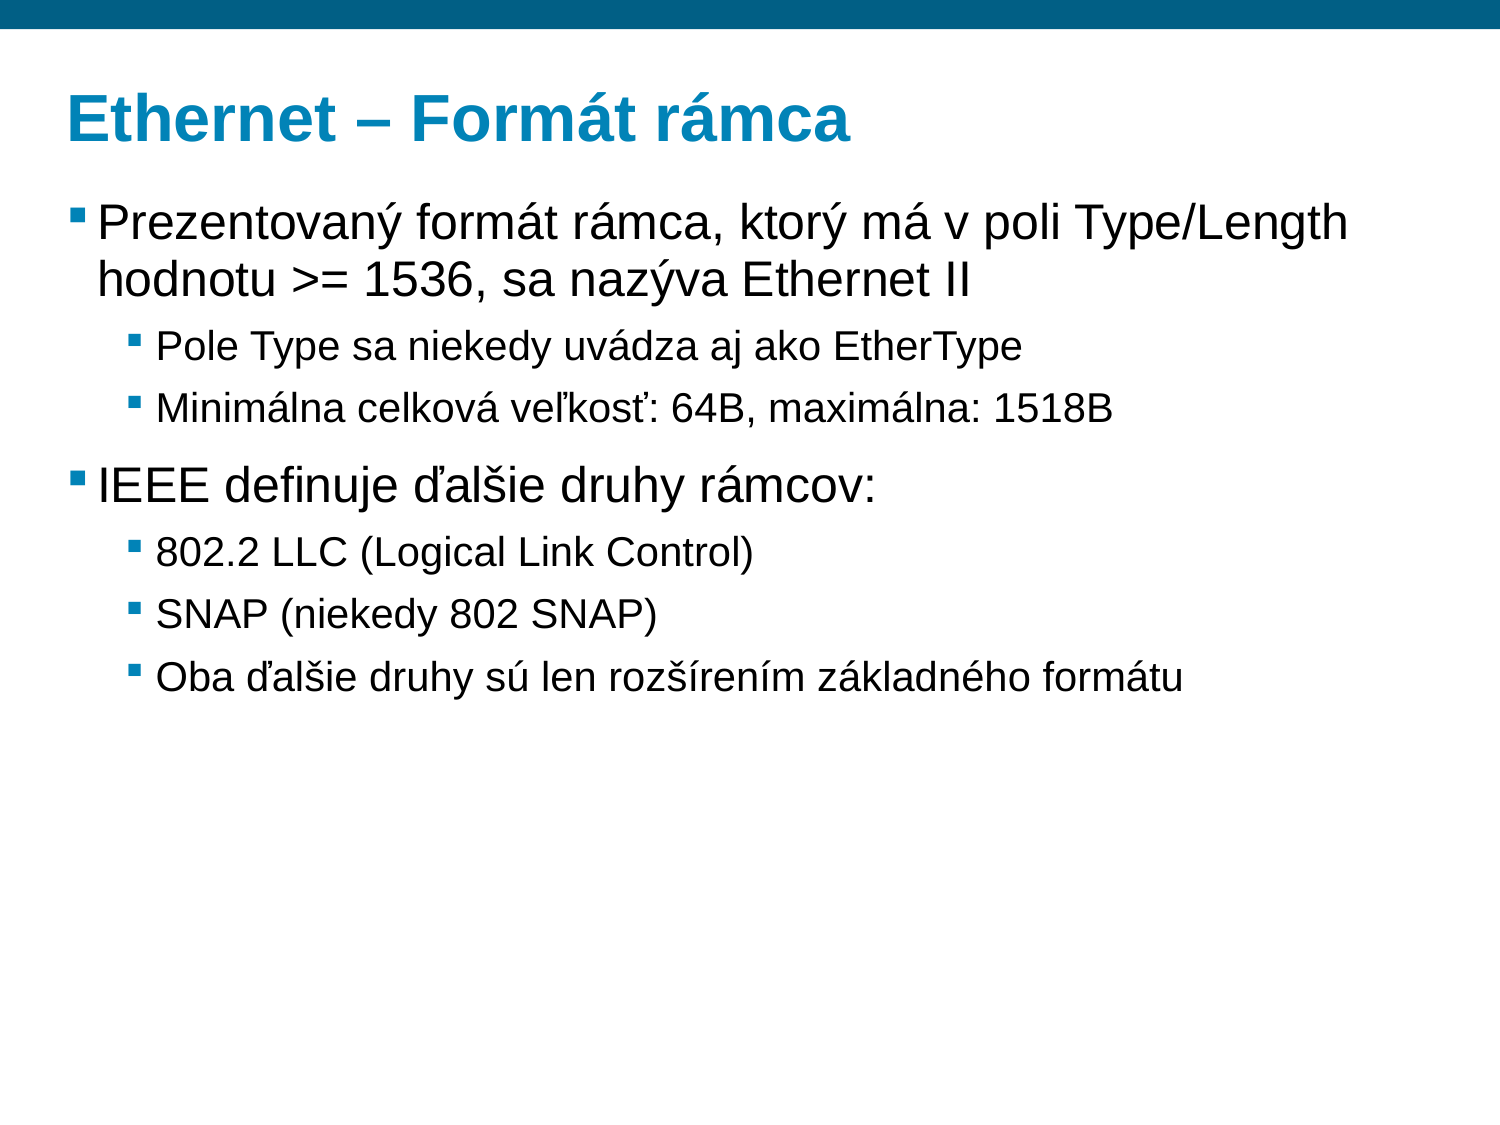

# Ethernet – Formát rámca
Prezentovaný formát rámca, ktorý má v poli Type/Length hodnotu >= 1536, sa nazýva Ethernet II
Pole Type sa niekedy uvádza aj ako EtherType
Minimálna celková veľkosť: 64B, maximálna: 1518B
IEEE definuje ďalšie druhy rámcov:
802.2 LLC (Logical Link Control)
SNAP (niekedy 802 SNAP)
Oba ďalšie druhy sú len rozšírením základného formátu